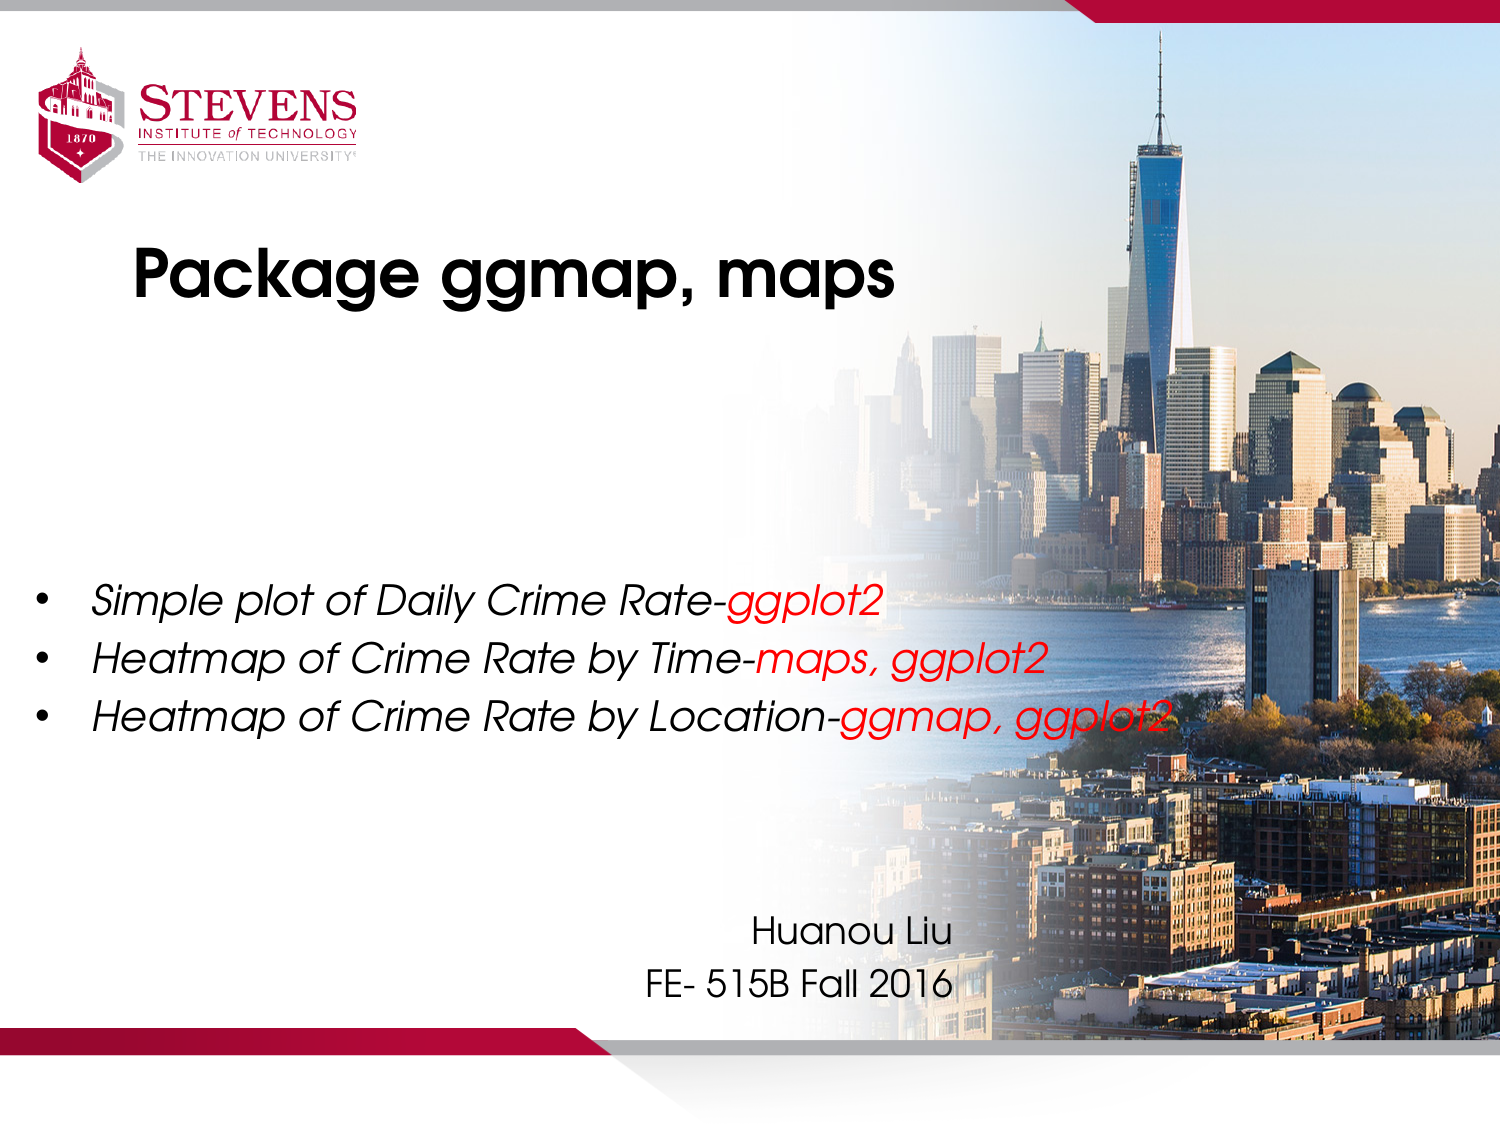

Package ggmap, maps
Simple plot of Daily Crime Rate-ggplot2
Heatmap of Crime Rate by Time-maps, ggplot2
Heatmap of Crime Rate by Location-ggmap, ggplot2
Huanou Liu
FE- 515B Fall 2016